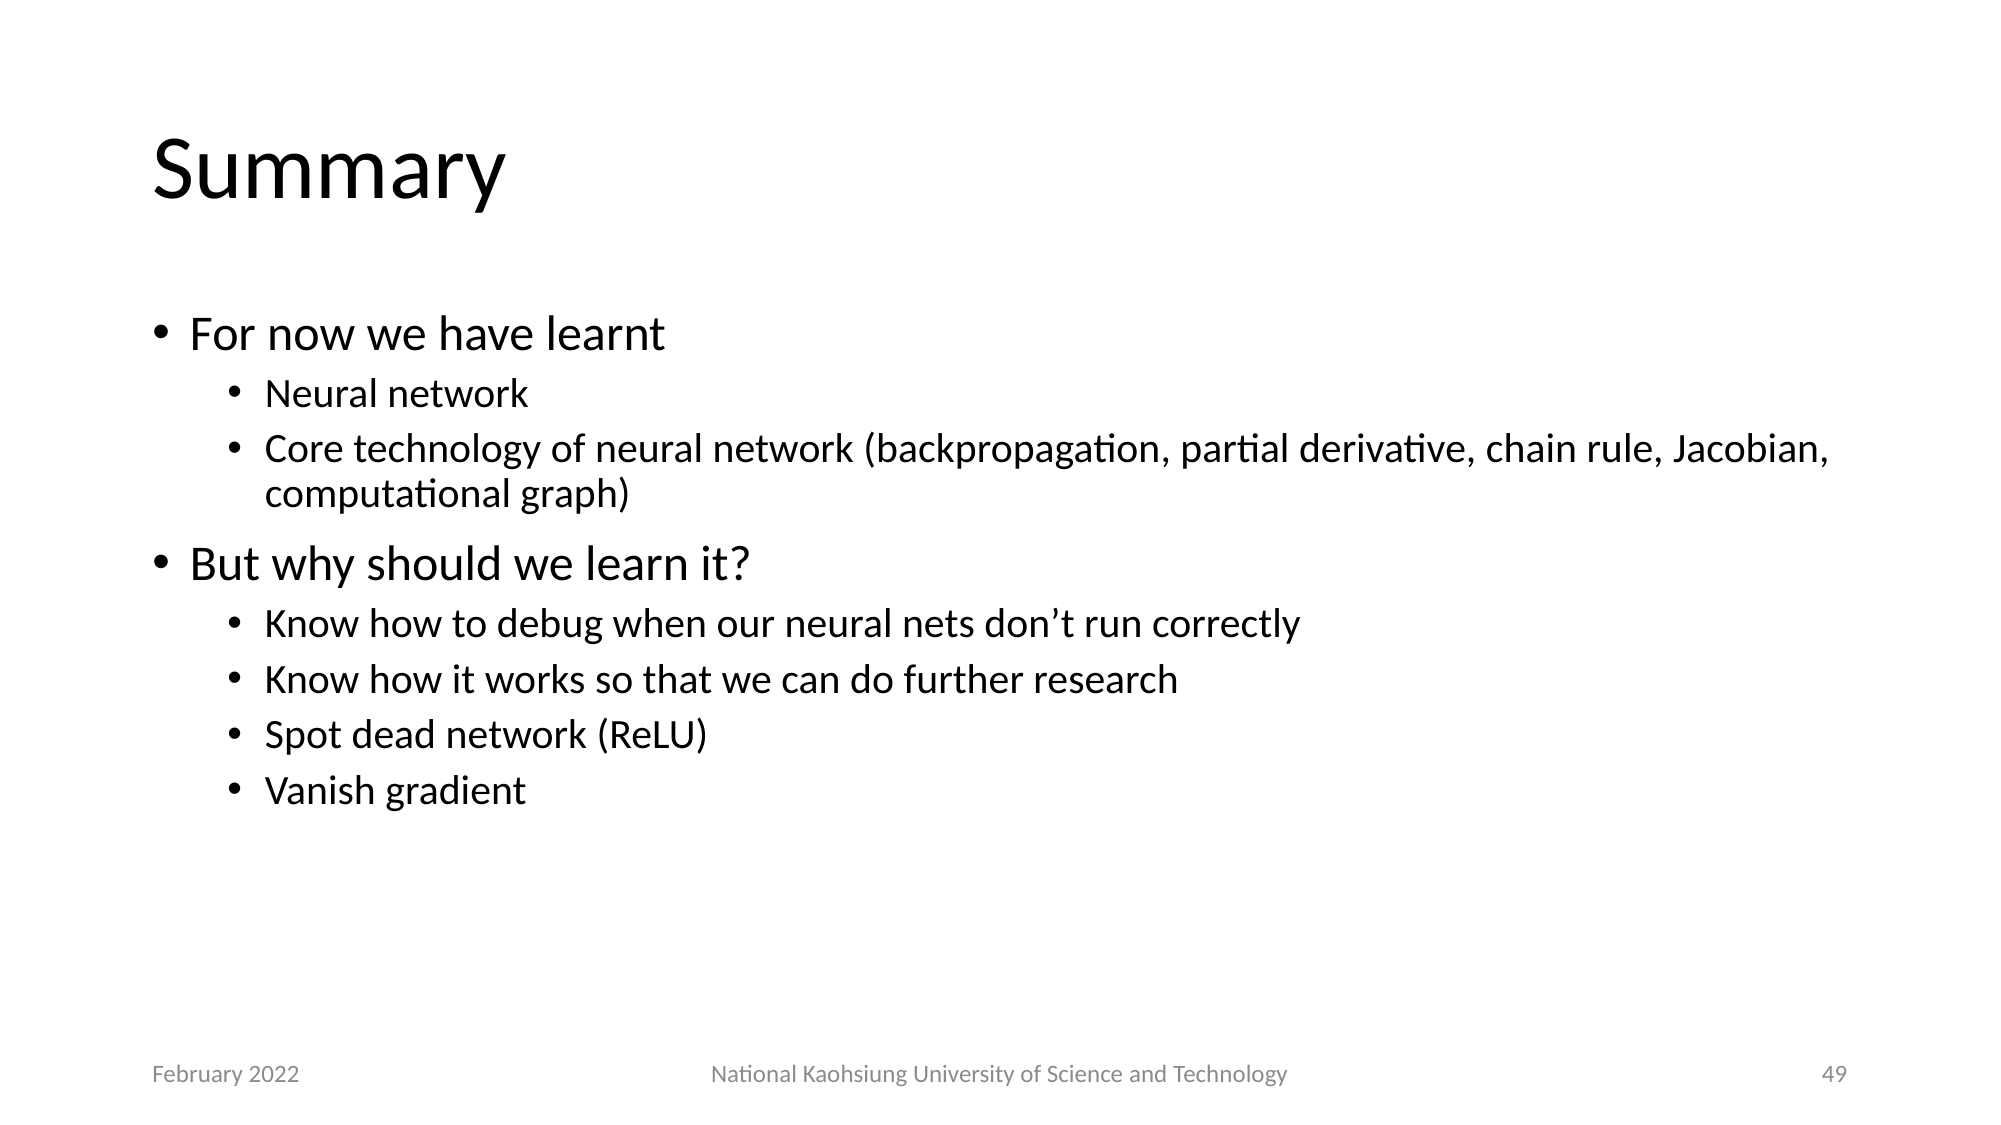

# Summary
For now we have learnt
Neural network
Core technology of neural network (backpropagation, partial derivative, chain rule, Jacobian, computational graph)
But why should we learn it?
Know how to debug when our neural nets don’t run correctly
Know how it works so that we can do further research
Spot dead network (ReLU)
Vanish gradient

February 2022
National Kaohsiung University of Science and Technology
49